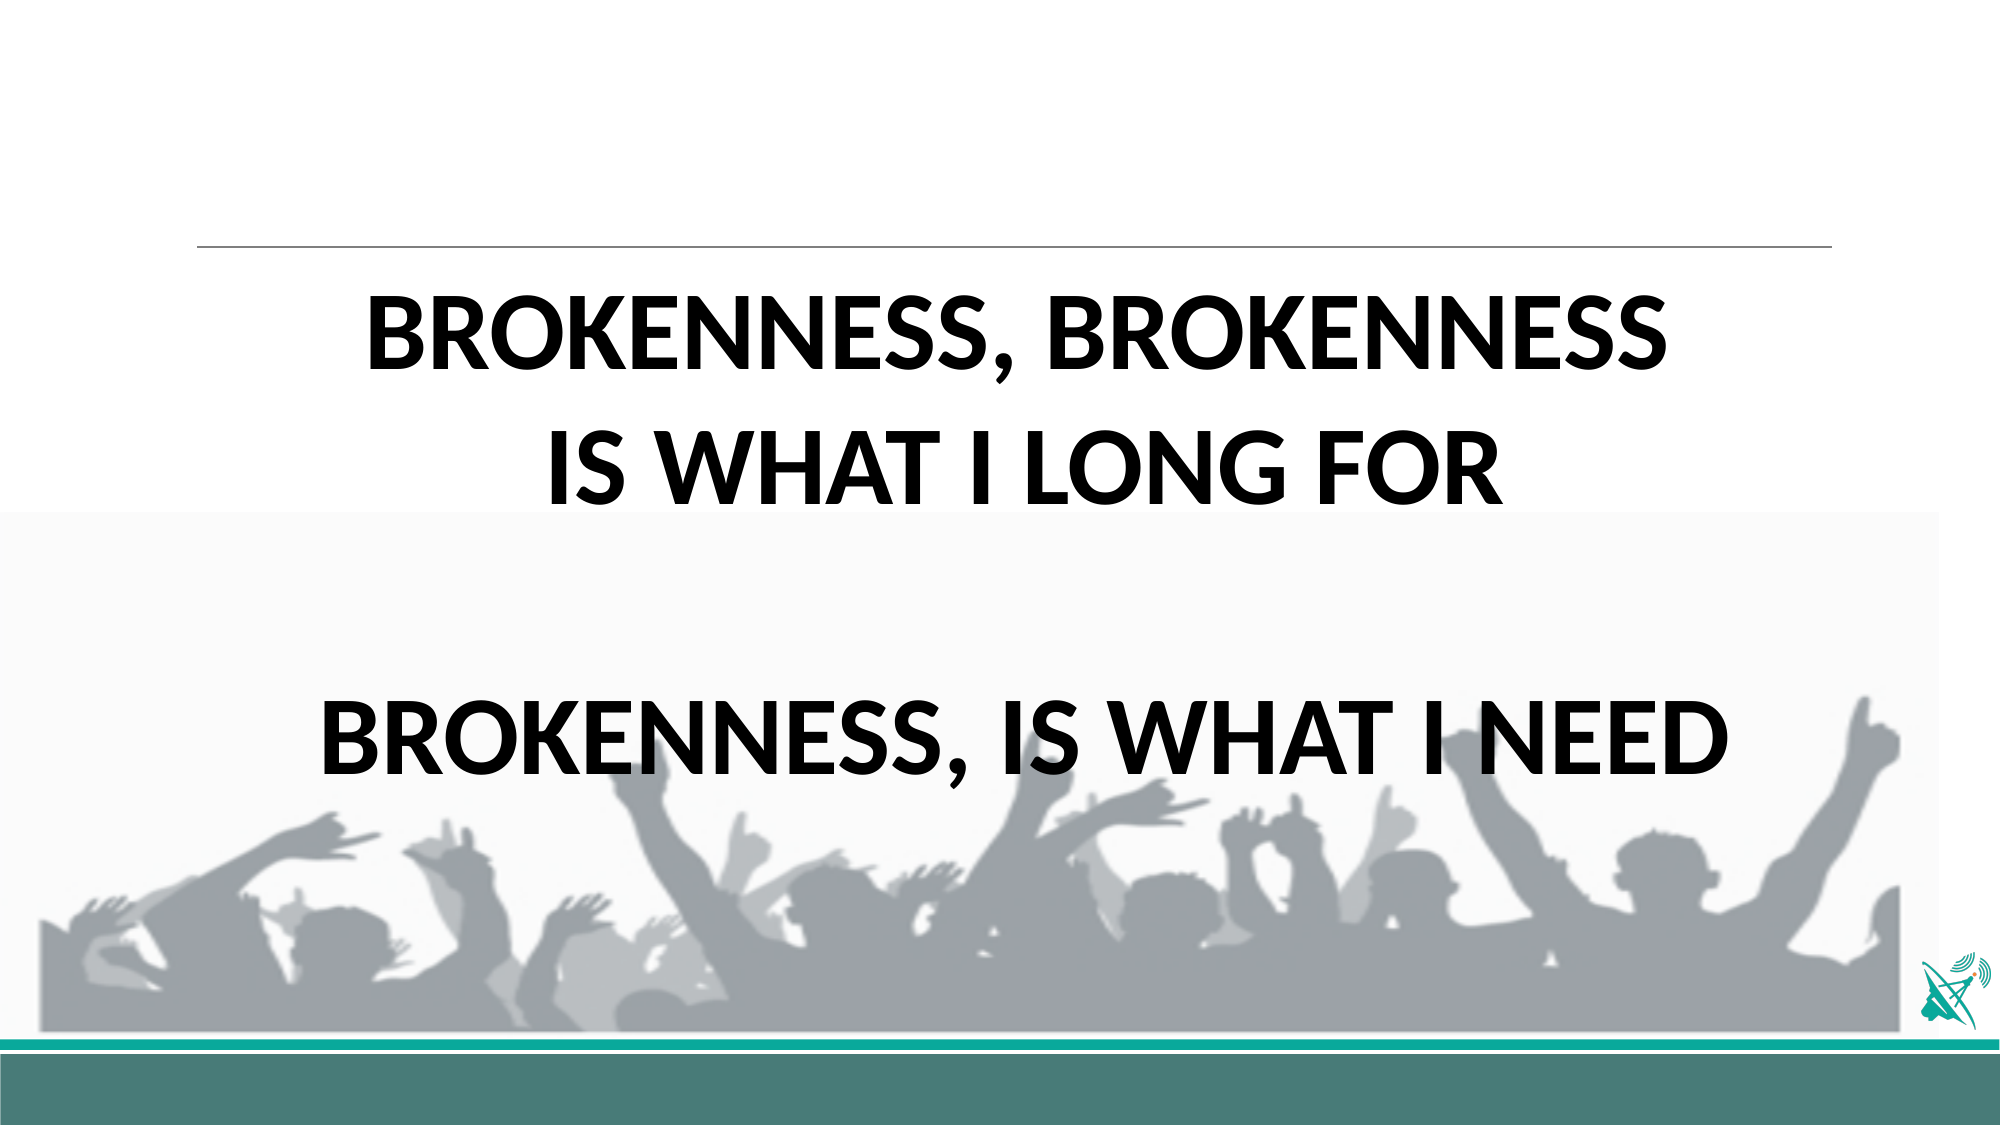

BROKENNESS, BROKENNESS
IS WHAT I LONG FOR
BROKENNESS, IS WHAT I NEED